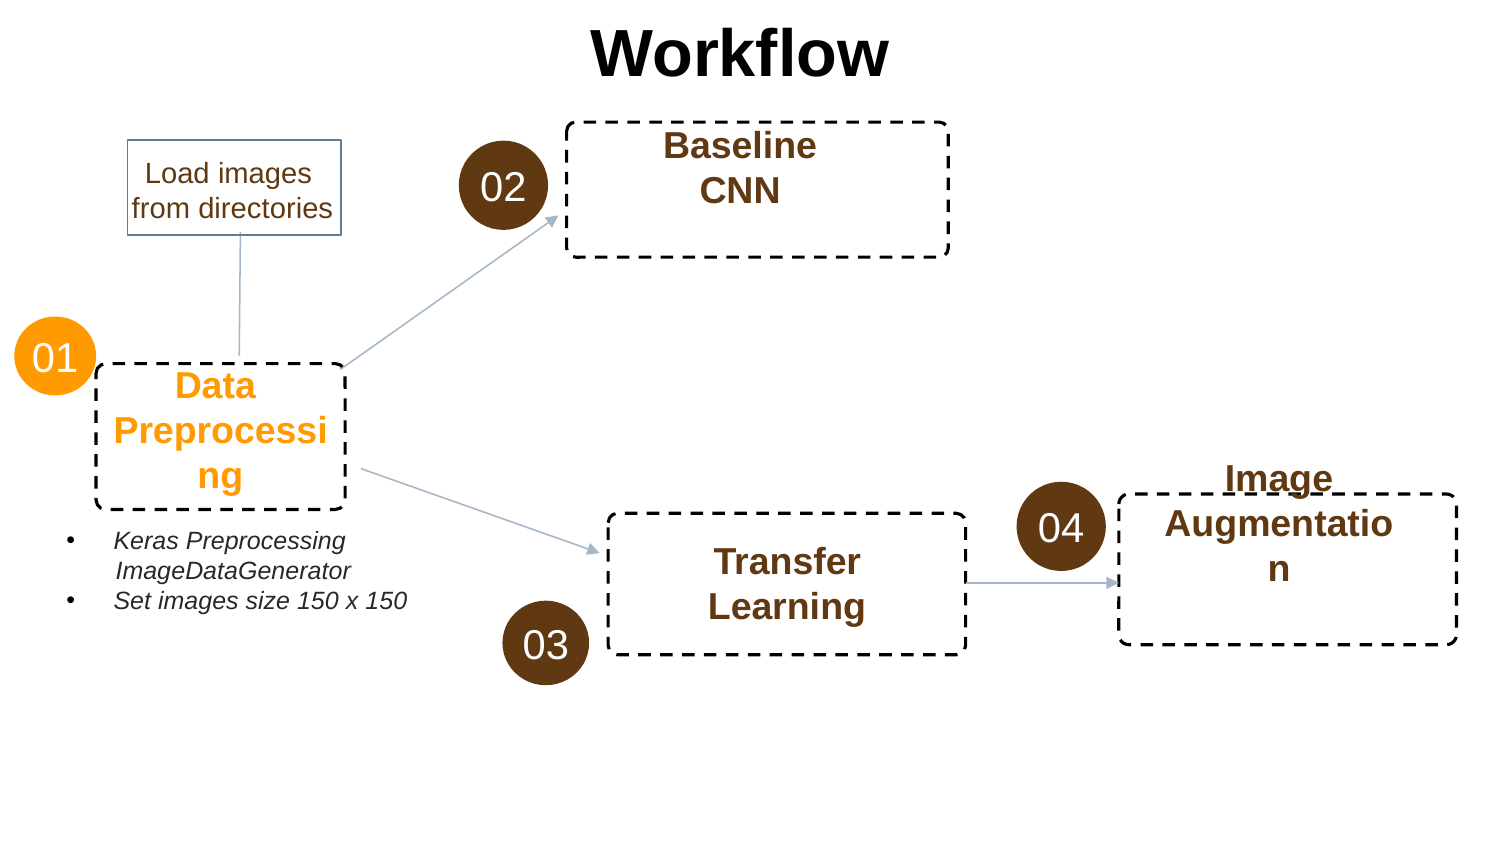

# Workflow

Baseline CNN
02
Load images
from directories
Dropout                       (0.950 accuracy)

EarlyStopping
ReduceLROnPlateau  (0.965 accuracy)
01
Data
Preprocessing

04

Keras Preprocessing
       ImageDataGenerator
Set images size 150 x 150
Transfer Learning
Image Augmentation
0.988 accuracy

03
Trained features on VGG16
Used as base for CNN
ReLu + Softmax Activation